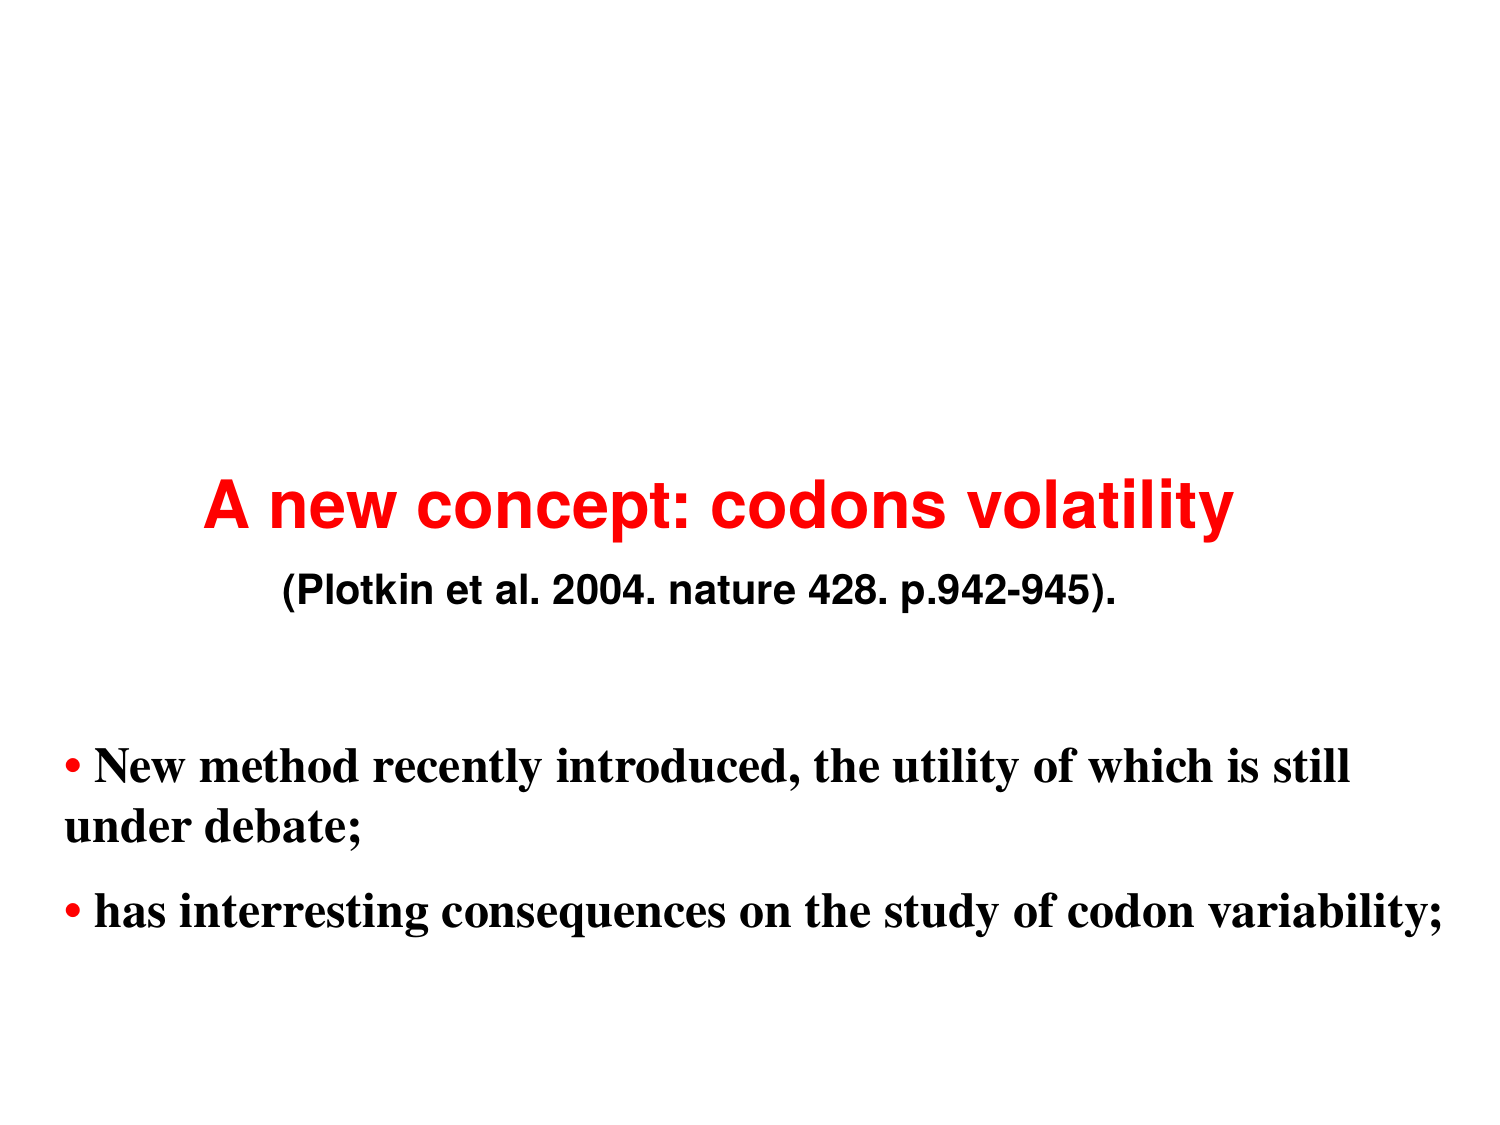

A new concept: codons volatility
       (Plotkin et al. 2004. nature 428. p.942-945).
• New method recently introduced, the utility of which is still under debate;
• has interresting consequences on the study of codon variability;